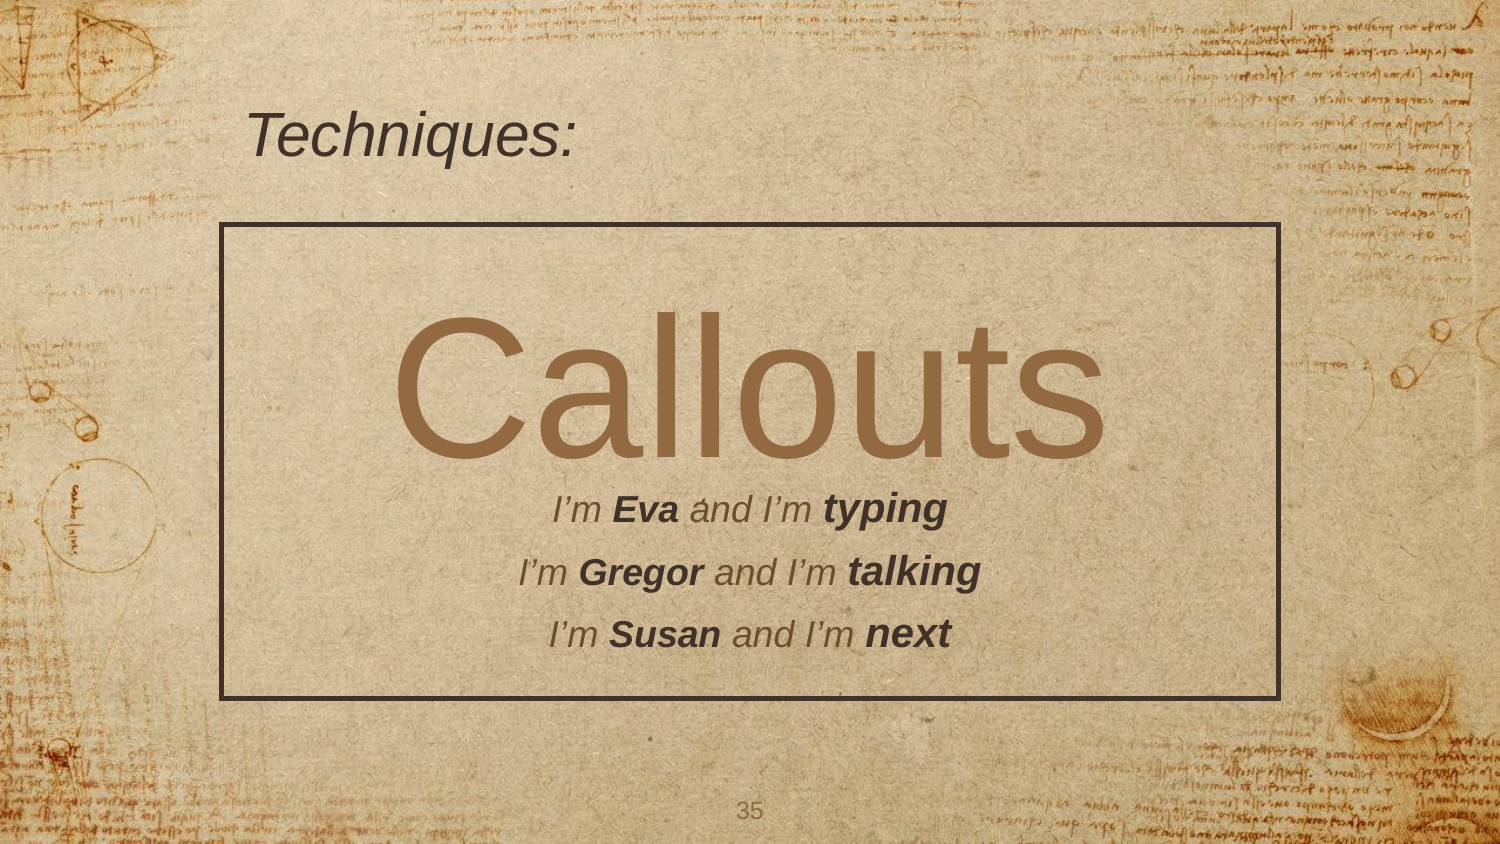

Techniques:

Callouts
I’m Eva and I’m typing
I’m Gregor and I’m talking
I’m Susan and I’m next

35